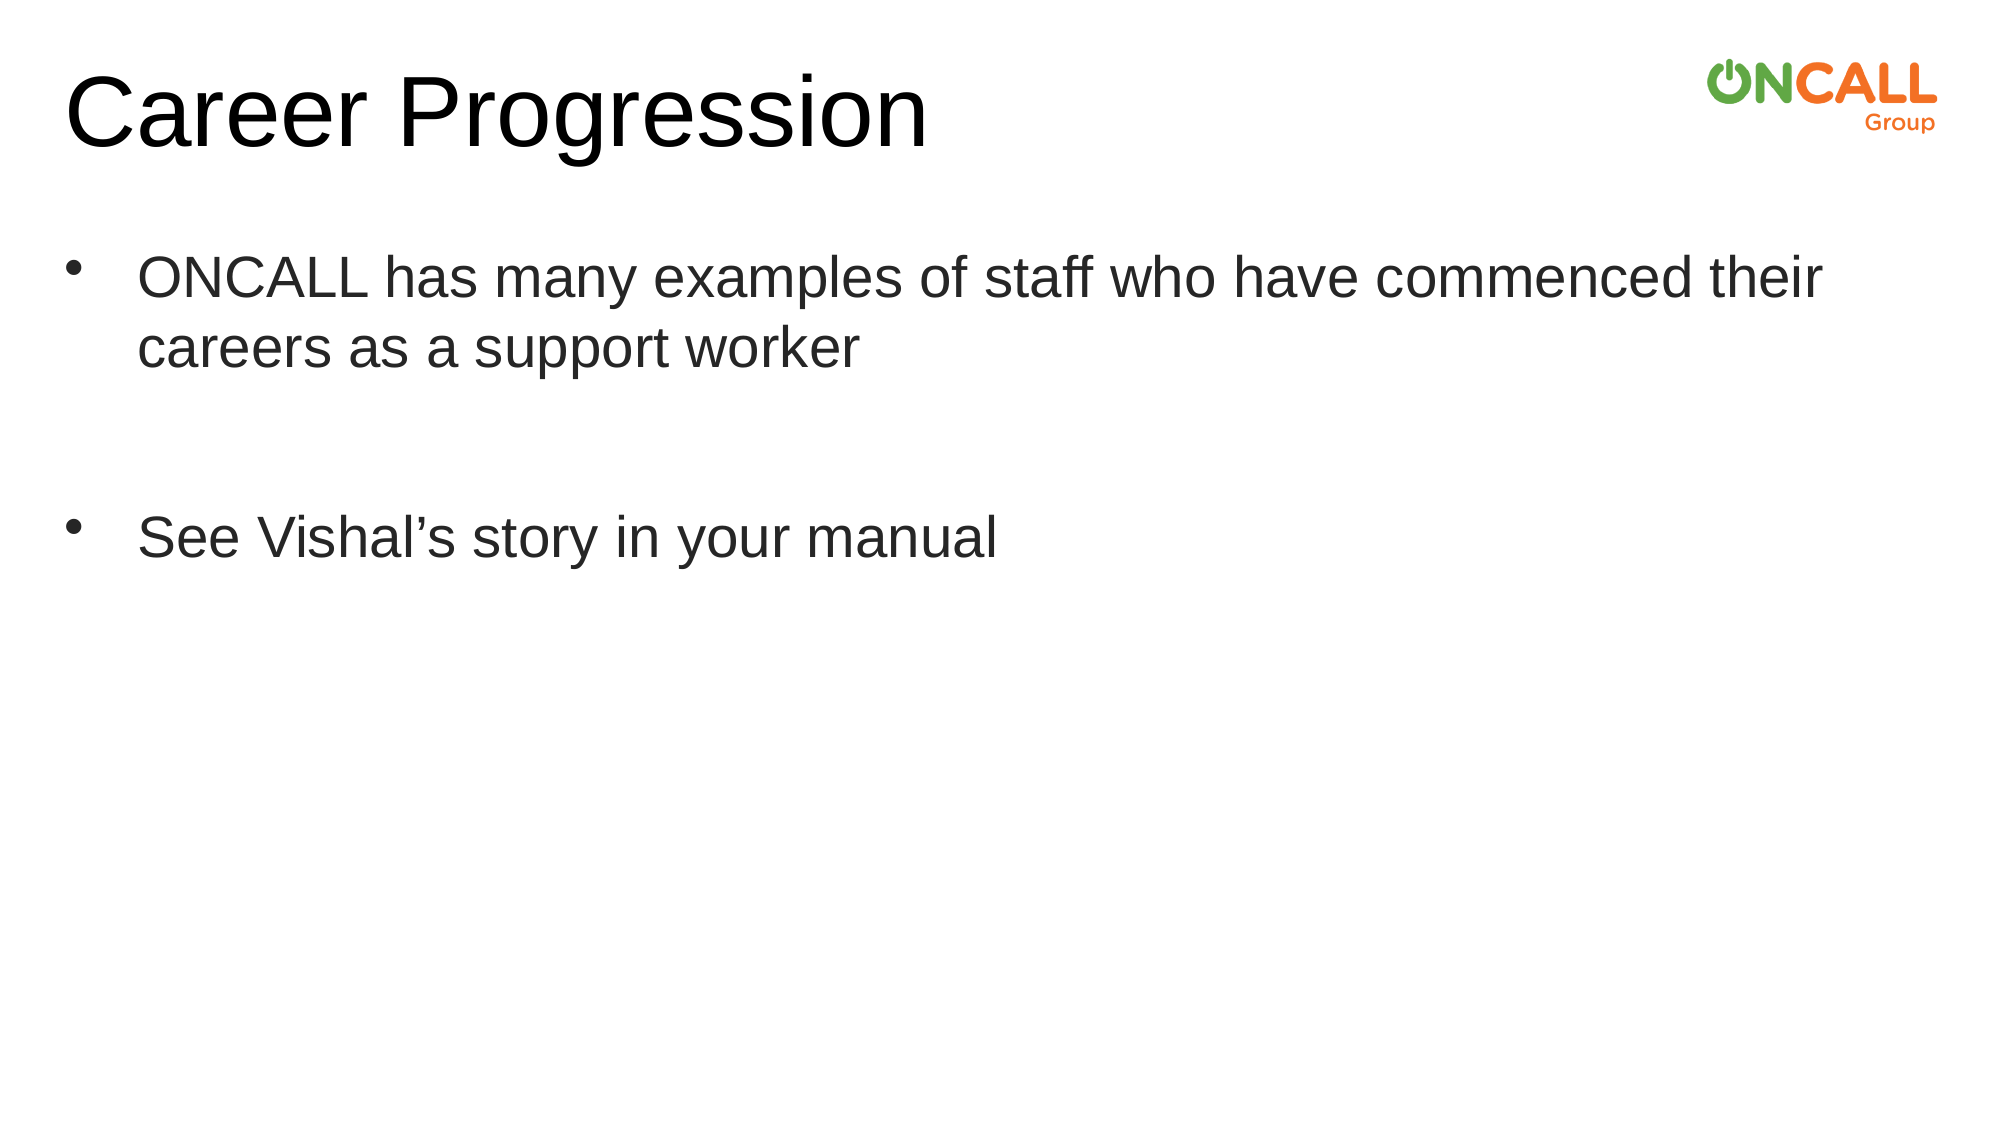

# Career Progression
ONCALL has many examples of staff who have commenced their careers as a support worker

See Vishal’s story in your manual